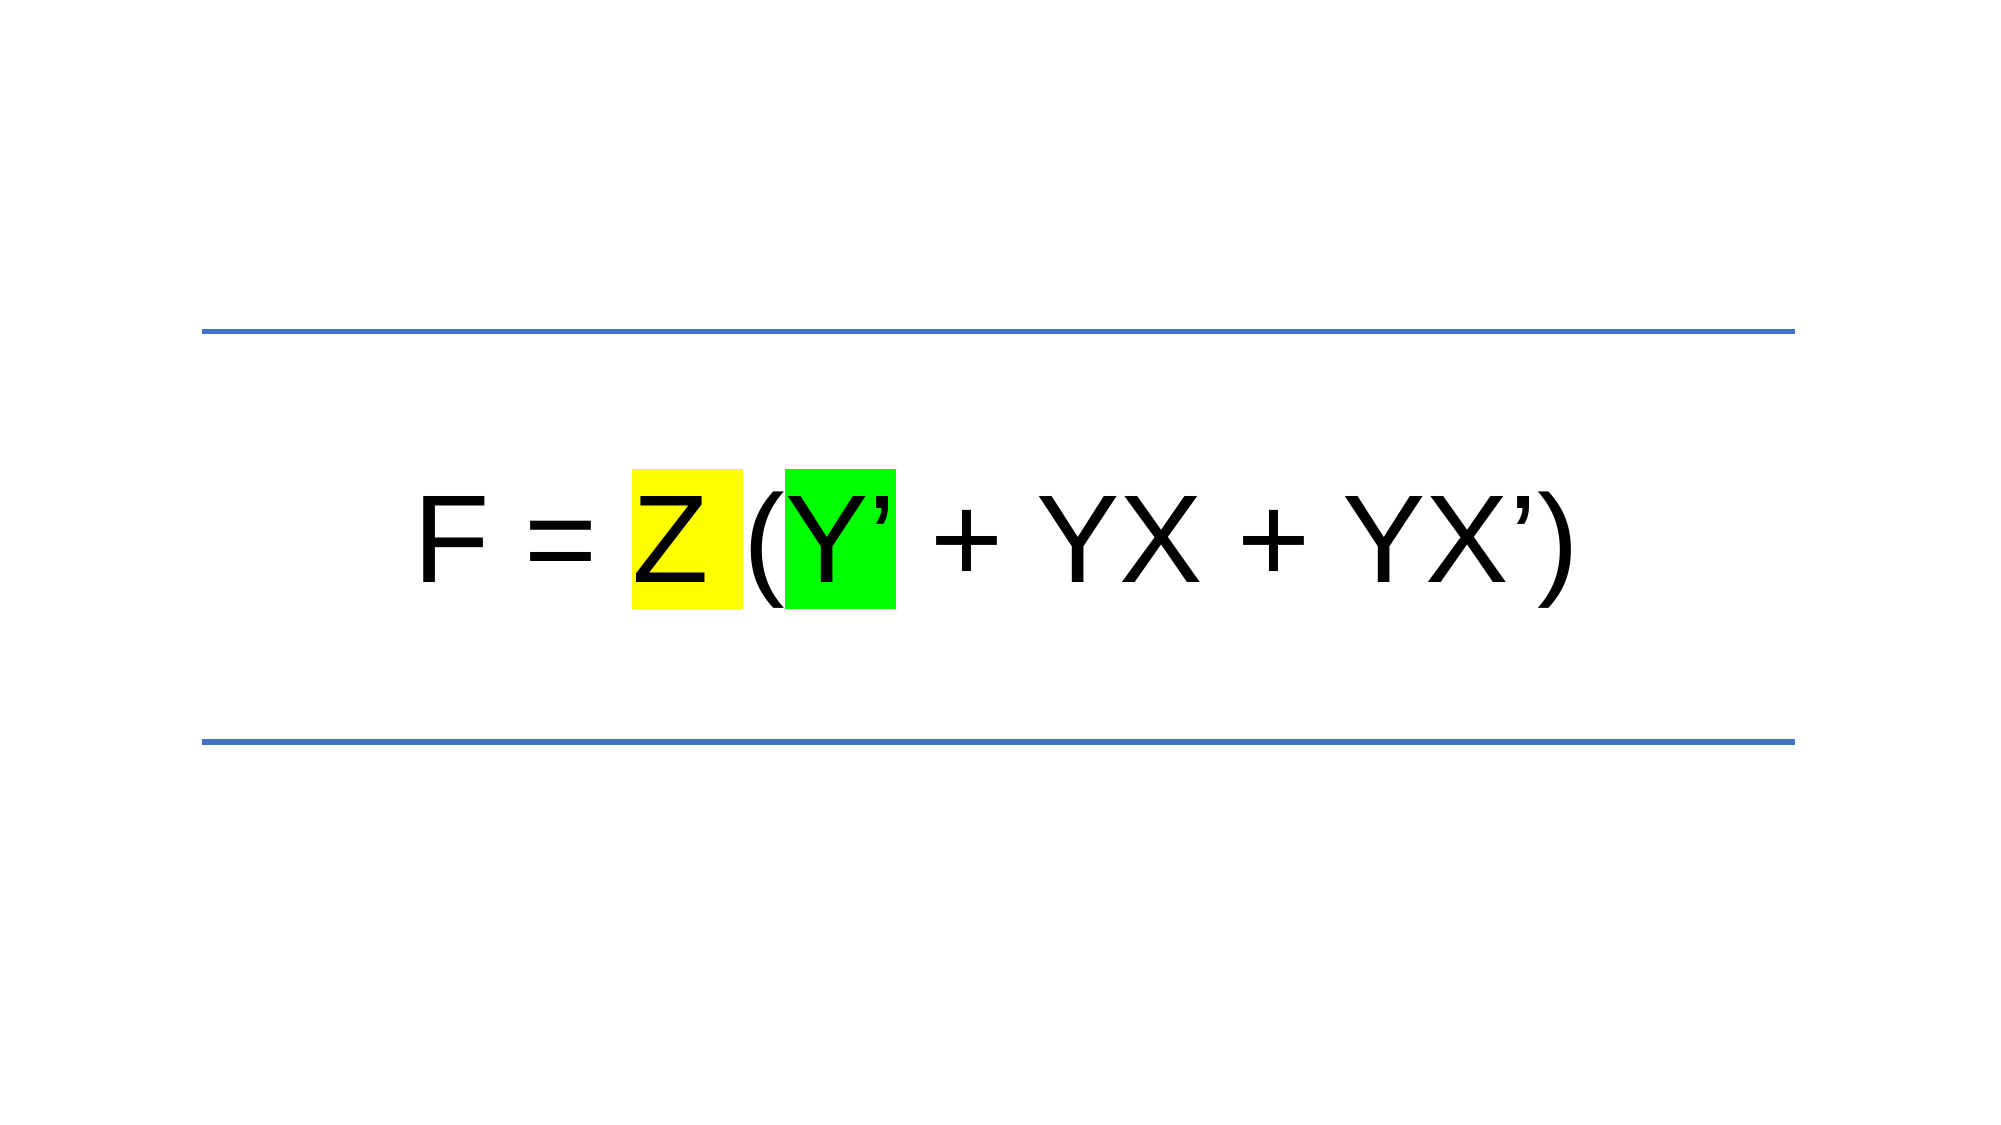

F = z (y’ + yx + yx’)